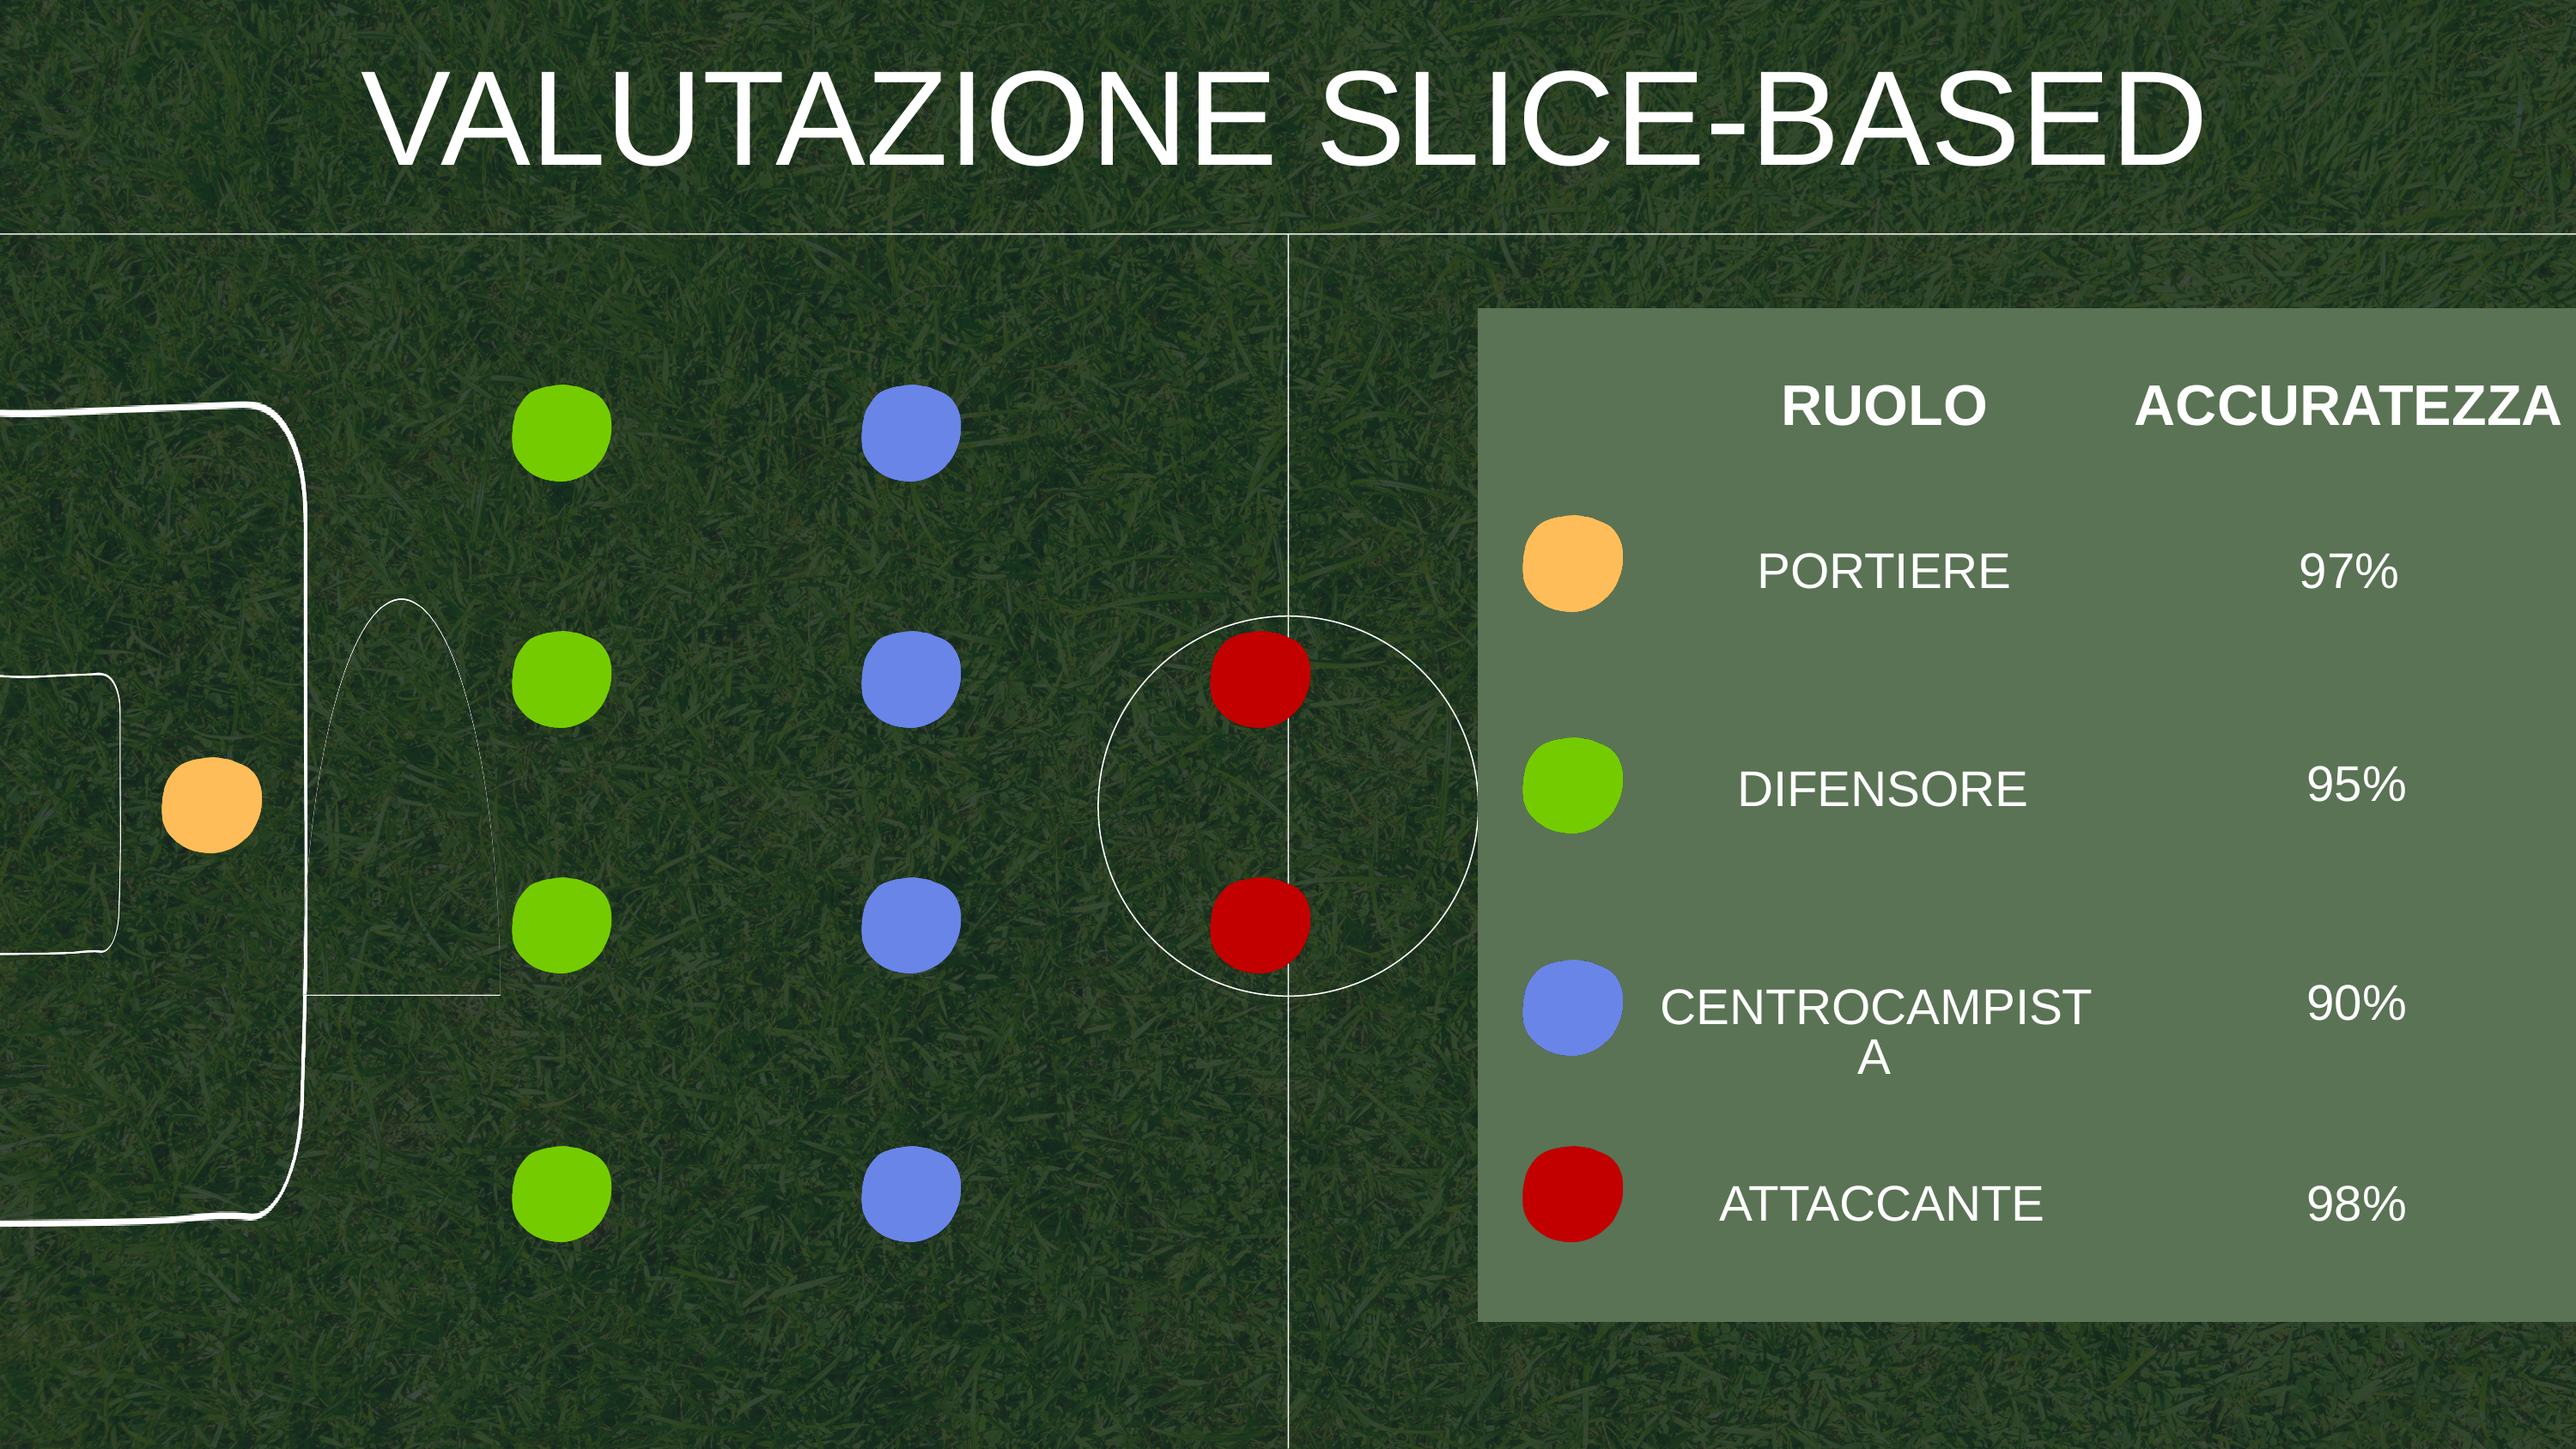

VALUTAZIONE SLICE-BASED

RUOLO
ACCURATEZZA

PORTIERE
97%

95%
DIFENSORE

90%
CENTROCAMPISTA

ATTACCANTE
98%